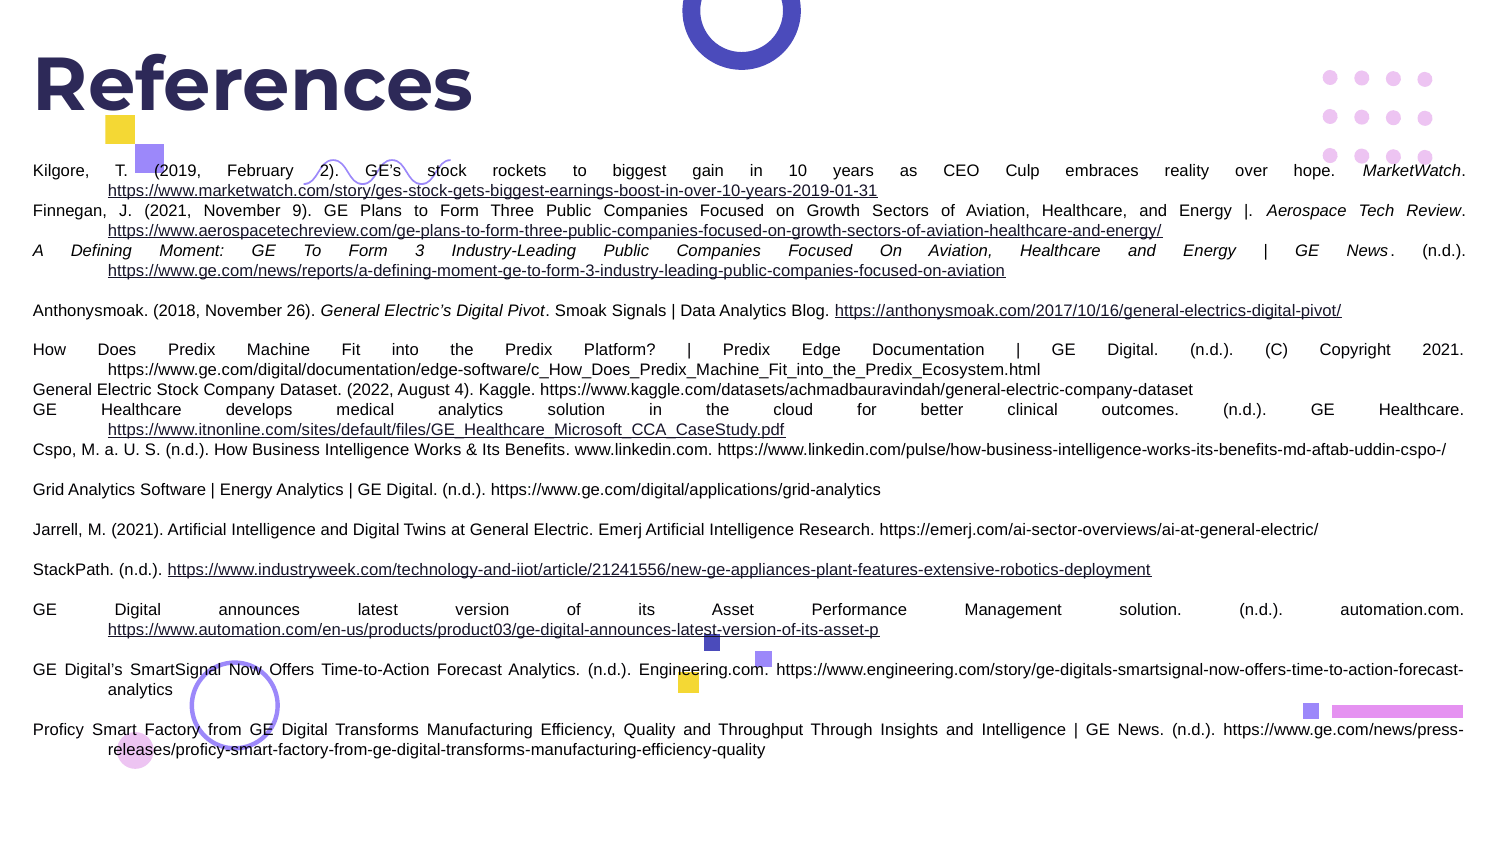

# References
Kilgore, T. (2019, February 2). GE’s stock rockets to biggest gain in 10 years as CEO Culp embraces reality over hope. MarketWatch. https://www.marketwatch.com/story/ges-stock-gets-biggest-earnings-boost-in-over-10-years-2019-01-31
Finnegan, J. (2021, November 9). GE Plans to Form Three Public Companies Focused on Growth Sectors of Aviation, Healthcare, and Energy |. Aerospace Tech Review. https://www.aerospacetechreview.com/ge-plans-to-form-three-public-companies-focused-on-growth-sectors-of-aviation-healthcare-and-energy/
A Defining Moment: GE To Form 3 Industry-Leading Public Companies Focused On Aviation, Healthcare and Energy | GE News. (n.d.). https://www.ge.com/news/reports/a-defining-moment-ge-to-form-3-industry-leading-public-companies-focused-on-aviation

Anthonysmoak. (2018, November 26). General Electric’s Digital Pivot. Smoak Signals | Data Analytics Blog. https://anthonysmoak.com/2017/10/16/general-electrics-digital-pivot/

How Does Predix Machine Fit into the Predix Platform? | Predix Edge Documentation | GE Digital. (n.d.). (C) Copyright 2021. https://www.ge.com/digital/documentation/edge-software/c_How_Does_Predix_Machine_Fit_into_the_Predix_Ecosystem.html
General Electric Stock Company Dataset. (2022, August 4). Kaggle. https://www.kaggle.com/datasets/achmadbauravindah/general-electric-company-dataset
GE Healthcare develops medical analytics solution in the cloud for better clinical outcomes. (n.d.). GE Healthcare. https://www.itnonline.com/sites/default/files/GE_Healthcare_Microsoft_CCA_CaseStudy.pdf
Cspo, M. a. U. S. (n.d.). How Business Intelligence Works & Its Benefits. www.linkedin.com. https://www.linkedin.com/pulse/how-business-intelligence-works-its-benefits-md-aftab-uddin-cspo-/

Grid Analytics Software | Energy Analytics | GE Digital. (n.d.). https://www.ge.com/digital/applications/grid-analytics

Jarrell, M. (2021). Artificial Intelligence and Digital Twins at General Electric. Emerj Artificial Intelligence Research. https://emerj.com/ai-sector-overviews/ai-at-general-electric/

StackPath. (n.d.). https://www.industryweek.com/technology-and-iiot/article/21241556/new-ge-appliances-plant-features-extensive-robotics-deployment

GE Digital announces latest version of its Asset Performance Management solution. (n.d.). automation.com. https://www.automation.com/en-us/products/product03/ge-digital-announces-latest-version-of-its-asset-p

GE Digital’s SmartSignal Now Offers Time-to-Action Forecast Analytics. (n.d.). Engineering.com. https://www.engineering.com/story/ge-digitals-smartsignal-now-offers-time-to-action-forecast-analytics

Proficy Smart Factory from GE Digital Transforms Manufacturing Efficiency, Quality and Throughput Through Insights and Intelligence | GE News. (n.d.). https://www.ge.com/news/press-releases/proficy-smart-factory-from-ge-digital-transforms-manufacturing-efficiency-quality